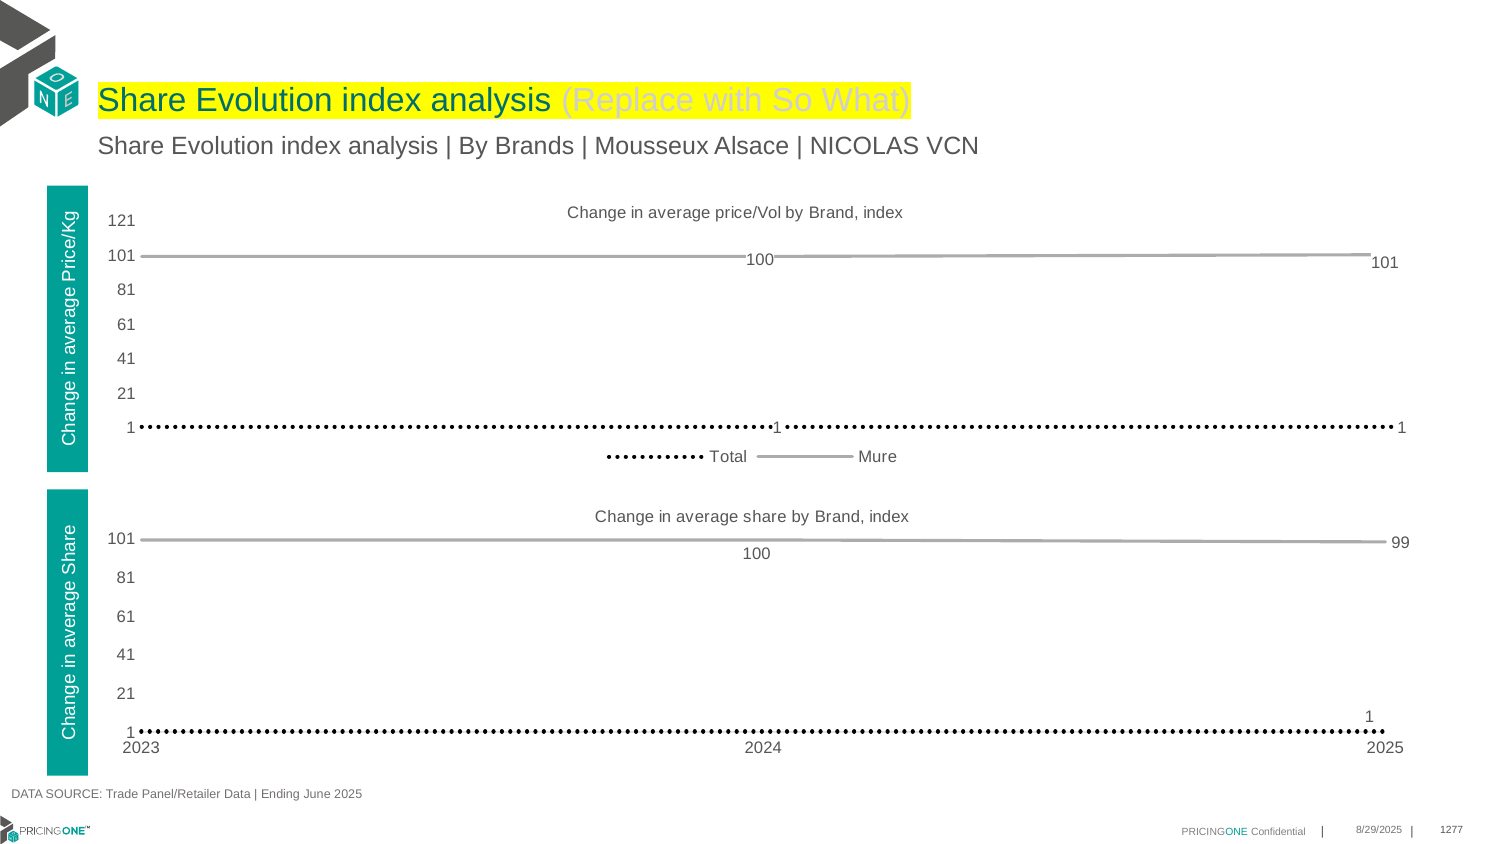

# Share Evolution index analysis (Replace with So What)
Share Evolution index analysis | By Brands | Mousseux Alsace | NICOLAS VCN

### Chart: Change in average price/Vol by Brand, index

| Category | Total | Mure |
|---|---|---|
| 2023 | 1.0 | 100.0 |
| 2024 | 1.0036192911303121 | 100.0 |
| 2025 | 1.01154117439605 | 101.0 |
Change in average Price/Kg

### Chart: Change in average share by Brand, index

| Category | Total | Mure |
|---|---|---|
| 2023 | 1.0 | 100.0 |
| 2024 | 1.0 | 100.0 |
| 2025 | 1.0 | 99.0 |
Change in average Share
DATA SOURCE: Trade Panel/Retailer Data | Ending June 2025

8/29/2025
1277